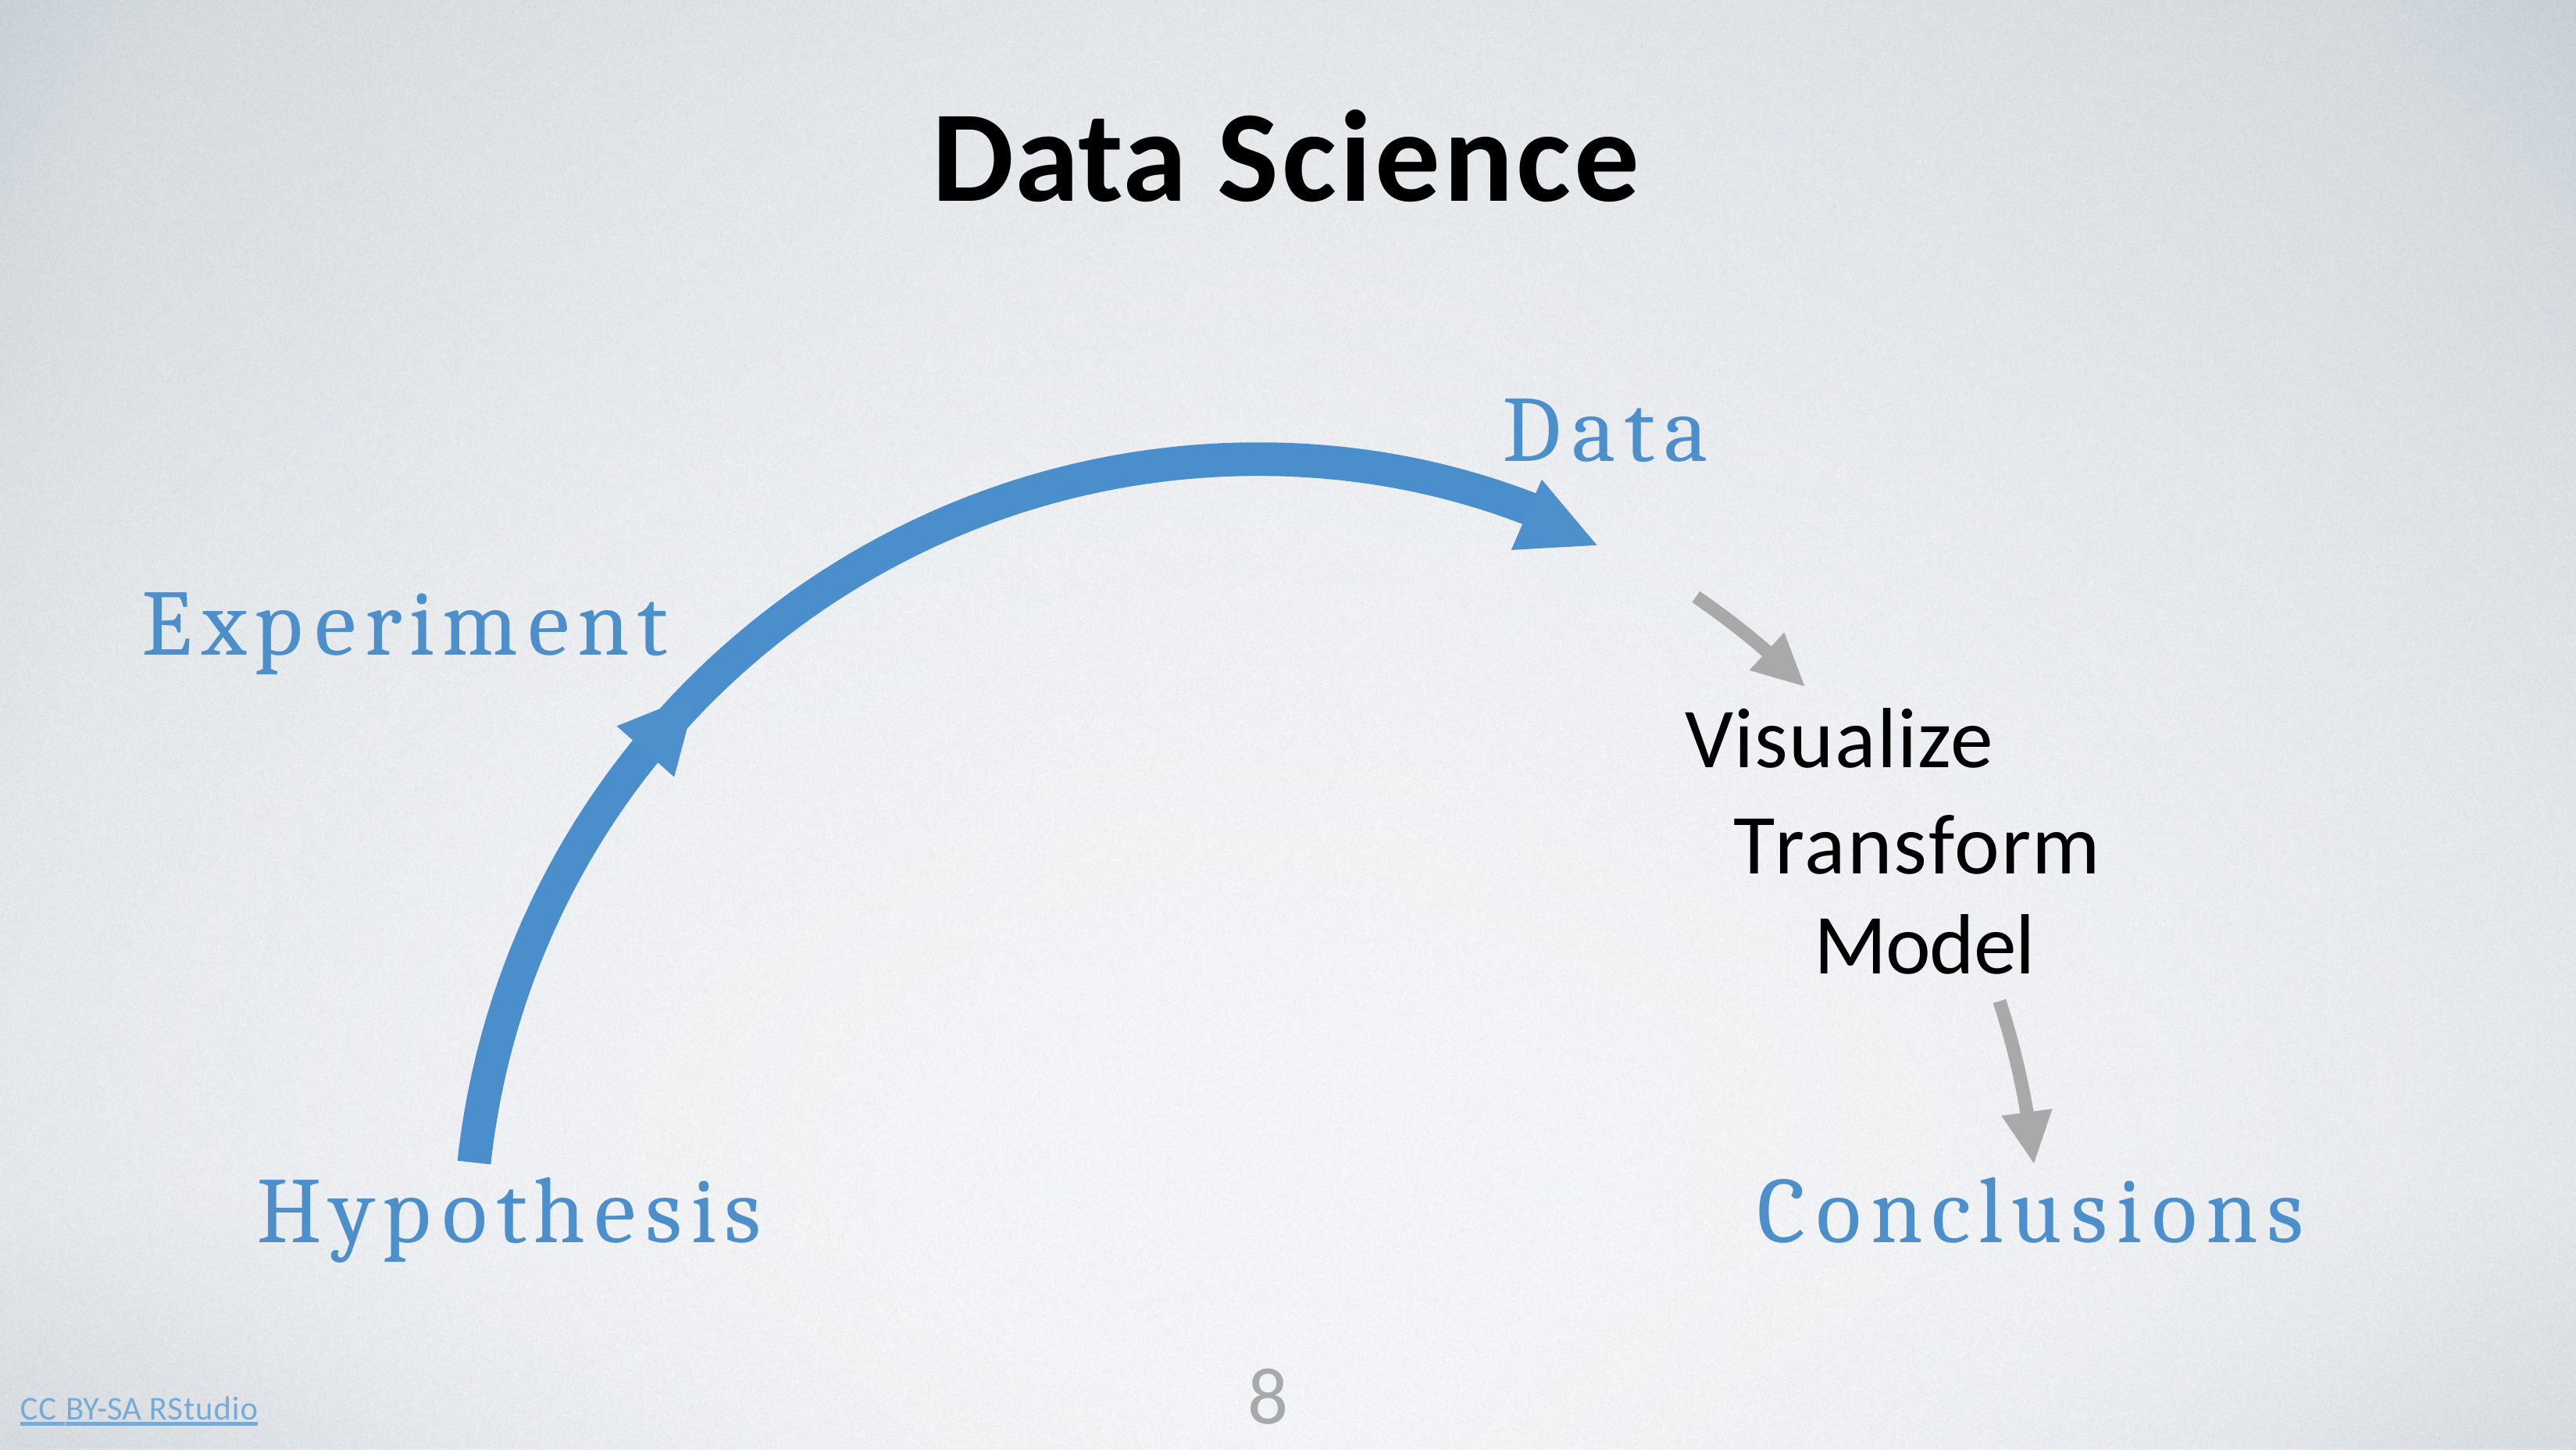

# Data Science
Data

Experiment

Visualize  Transform
Model

Hypothesis
Conclusions
8
CC BY-SA RStudio